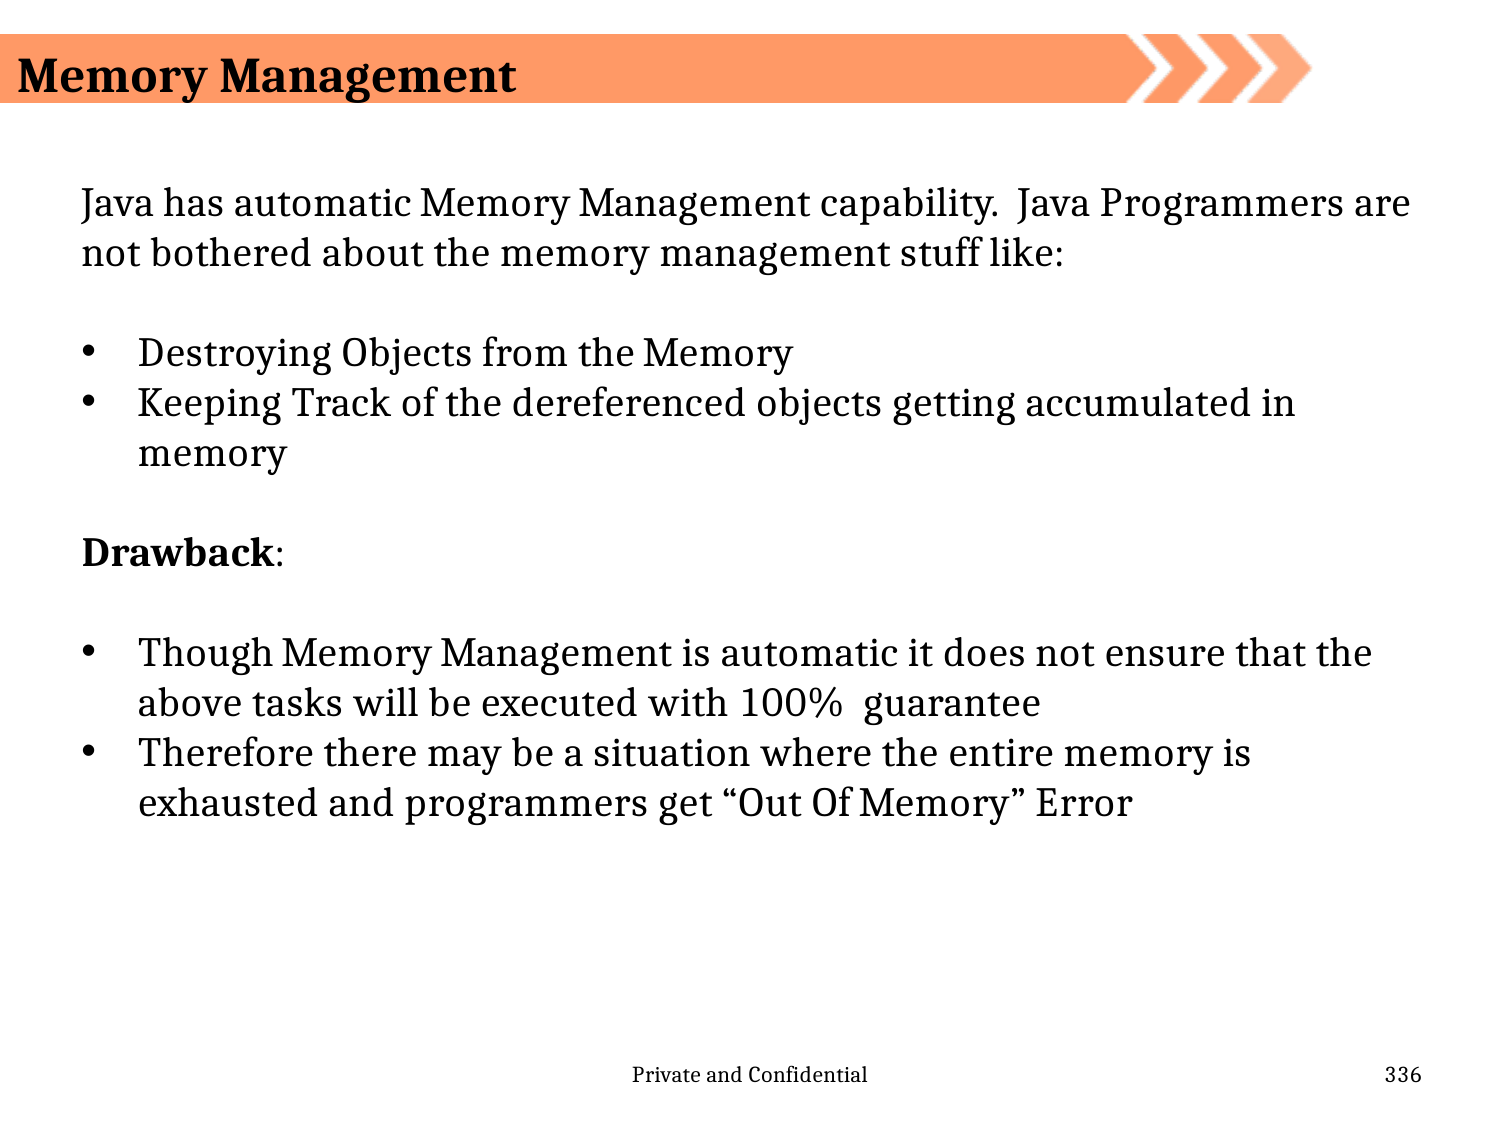

Memory Management
Java has automatic Memory Management capability.  Java Programmers are not bothered about the memory management stuff like:

Destroying Objects from the Memory
Keeping Track of the dereferenced objects getting accumulated in memory

Drawback:

Though Memory Management is automatic it does not ensure that the above tasks will be executed with 100%  guarantee
Therefore there may be a situation where the entire memory is exhausted and programmers get “Out Of Memory” Error